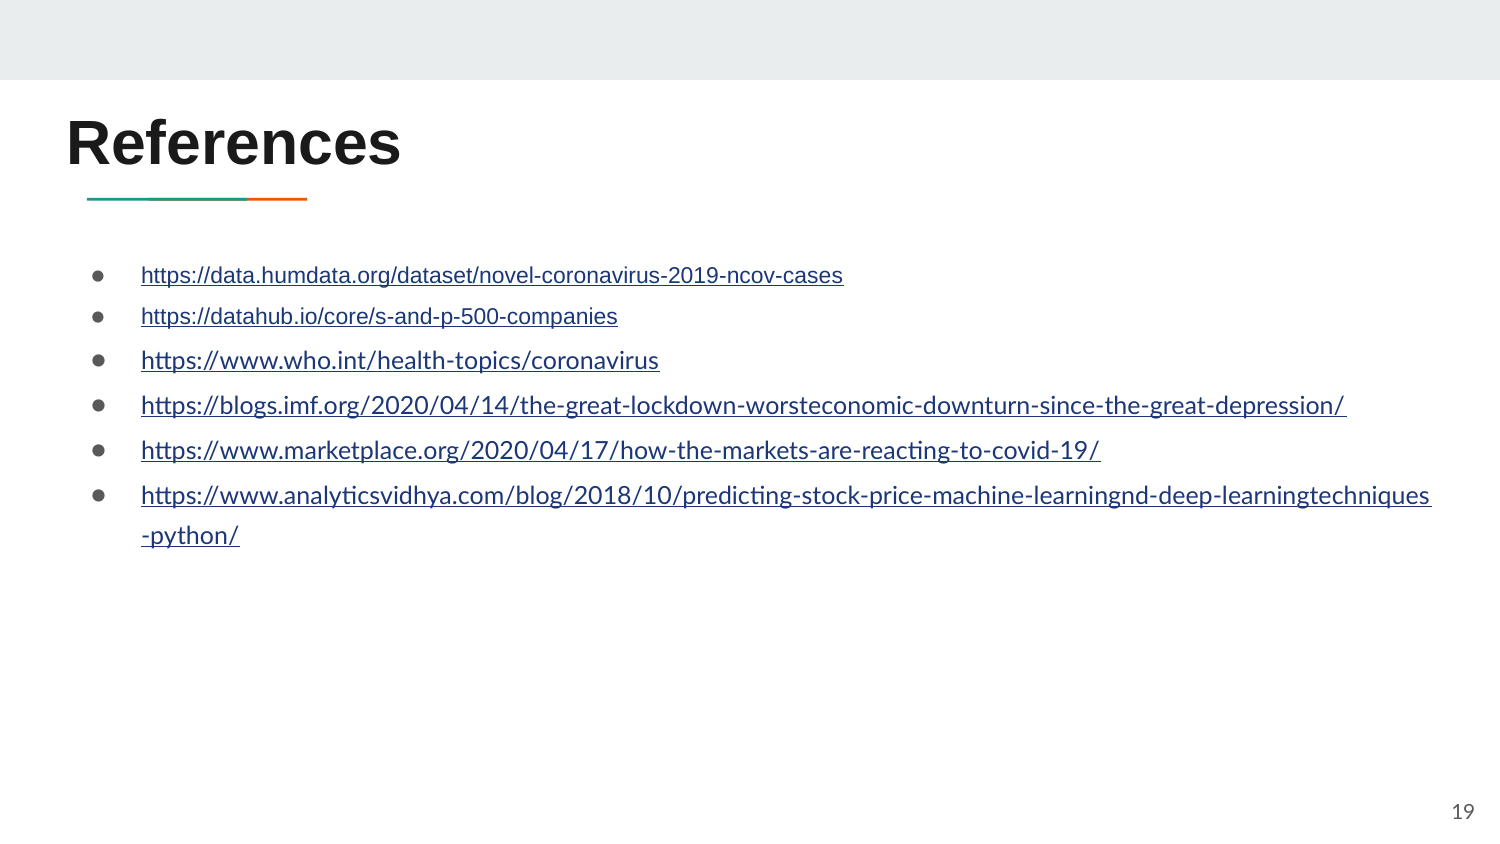

# References
https://data.humdata.org/dataset/novel-coronavirus-2019-ncov-cases
https://datahub.io/core/s-and-p-500-companies
https://www.who.int/health-topics/coronavirus
https://blogs.imf.org/2020/04/14/the-great-lockdown-worsteconomic-downturn-since-the-great-depression/
https://www.marketplace.org/2020/04/17/how-the-markets-are-reacting-to-covid-19/
https://www.analyticsvidhya.com/blog/2018/10/predicting-stock-price-machine-learningnd-deep-learningtechniques-python/

19